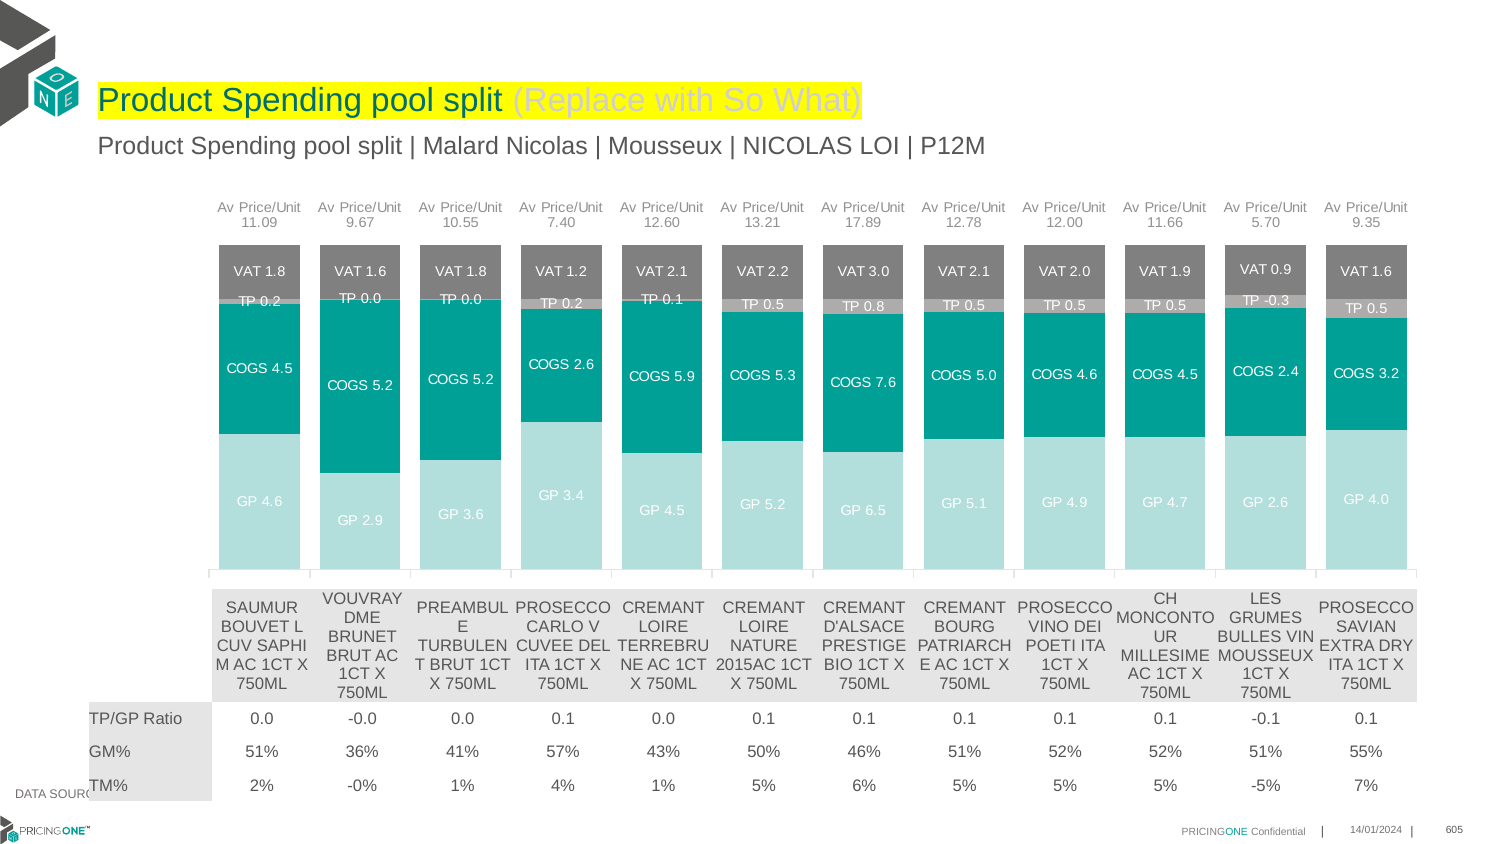

# Product Spending pool split (Replace with So What)
Product Spending pool split | Malard Nicolas | Mousseux | NICOLAS LOI | P12M

### Chart

| Category | GP | COGS | TP | VAT |
|---|---|---|---|---|
| Av Price/Unit 11.09 | 4.62496998827667 | 4.454789331770224 | 0.16559109026963803 | 1.8490621336459543 |
| Av Price/Unit 9.67 | 2.8762135626216745 | 5.189292667099286 | -0.010130932295044914 | 1.6110750594851813 |
| Av Price/Unit 10.55 | 3.5545480225988704 | 5.19545197740113 | 0.044726930320150515 | 1.75894538606403 |
| Av Price/Unit 7.40 | 3.356379147778785 | 2.5793046237533996 | 0.22780973103656788 | 1.232698700513749 |
| Av Price/Unit 12.60 | 4.526699999999999 | 5.89 | 0.08586410256410204 | 2.1005128205128214 |
| Av Price/Unit 13.21 | 5.2379185714285725 | 5.26328 | 0.5107390476190492 | 2.2023809523809503 |
| Av Price/Unit 17.89 | 6.479289215686273 | 7.595258823529412 | 0.8314977124183027 | 2.9812091503267943 |
| Av Price/Unit 12.78 | 5.130694945848375 | 4.98740036101083 | 0.5316758122743686 | 2.1299638989169676 |
| Av Price/Unit 12.00 | 4.896953633217993 | 4.57498892733564 | 0.530955824682815 | 2.0005767012687437 |
| Av Price/Unit 11.66 | 4.748429074889868 | 4.459396475770925 | 0.5058308370044067 | 1.9427312775330396 |
| Av Price/Unit 5.70 | 2.55274686716792 | 2.44725313283208 | -0.25271512113617334 | 0.9494569757727651 |
| Av Price/Unit 9.35 | 4.01886862745098 | 3.2272078431372555 | 0.5447732026143788 | 1.5581699346405227 |
|  | SAUMUR BOUVET L CUV SAPHI M AC 1CT X 750ML | VOUVRAY DME BRUNET BRUT AC 1CT X 750ML | PREAMBULE TURBULENT BRUT 1CT X 750ML | PROSECCO CARLO V CUVEE DEL ITA 1CT X 750ML | CREMANT LOIRE TERREBRUNE AC 1CT X 750ML | CREMANT LOIRE NATURE 2015AC 1CT X 750ML | CREMANT D'ALSACE PRESTIGE BIO 1CT X 750ML | CREMANT BOURG PATRIARCHE AC 1CT X 750ML | PROSECCO VINO DEI POETI ITA 1CT X 750ML | CH MONCONTOUR MILLESIME AC 1CT X 750ML | LES GRUMES BULLES VIN MOUSSEUX 1CT X 750ML | PROSECCO SAVIAN EXTRA DRY ITA 1CT X 750ML |
| --- | --- | --- | --- | --- | --- | --- | --- | --- | --- | --- | --- | --- |
| TP/GP Ratio | 0.0 | -0.0 | 0.0 | 0.1 | 0.0 | 0.1 | 0.1 | 0.1 | 0.1 | 0.1 | -0.1 | 0.1 |
| GM% | 51% | 36% | 41% | 57% | 43% | 50% | 46% | 51% | 52% | 52% | 51% | 55% |
| TM% | 2% | -0% | 1% | 4% | 1% | 5% | 6% | 5% | 5% | 5% | -5% | 7% |
DATA SOURCE: Client P&L

14/01/2024
605